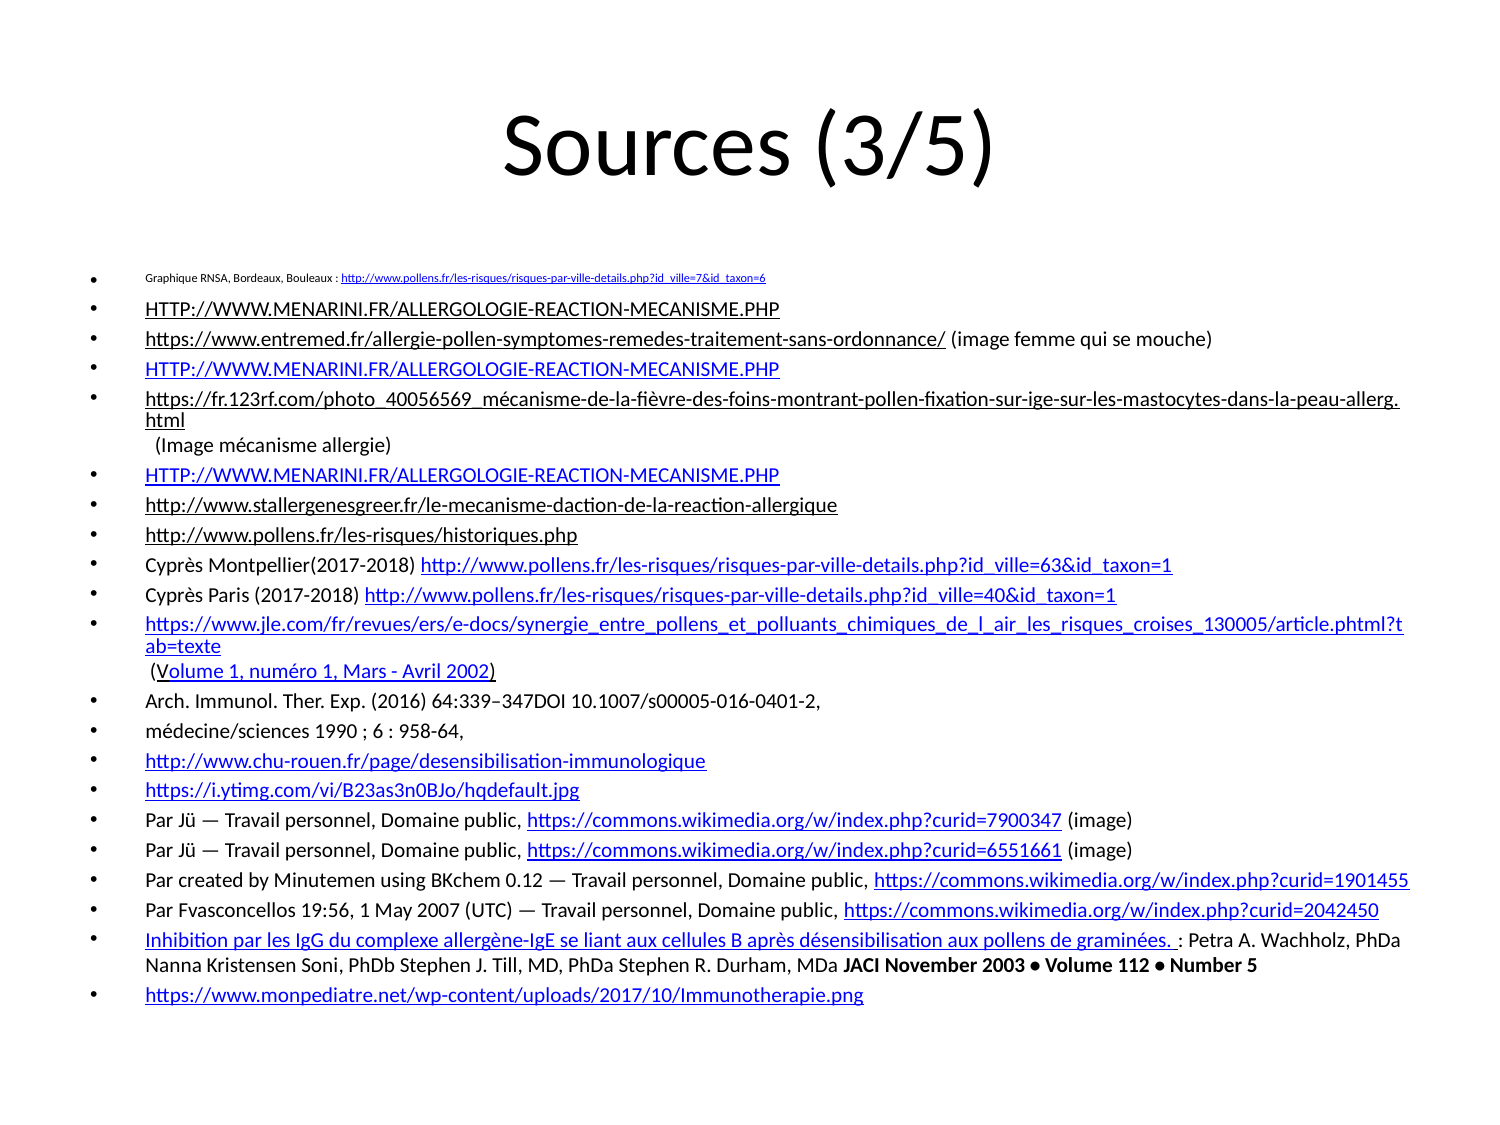

# Sources (3/5)
Graphique RNSA, Bordeaux, Bouleaux : http://www.pollens.fr/les-risques/risques-par-ville-details.php?id_ville=7&id_taxon=6
HTTP://WWW.MENARINI.FR/ALLERGOLOGIE-REACTION-MECANISME.PHP
https://www.entremed.fr/allergie-pollen-symptomes-remedes-traitement-sans-ordonnance/ (image femme qui se mouche)
http://www.menarini.fr/allergologie-reaction-mecanisme.php
https://fr.123rf.com/photo_40056569_mécanisme-de-la-fièvre-des-foins-montrant-pollen-fixation-sur-ige-sur-les-mastocytes-dans-la-peau-allerg.html  (Image mécanisme allergie)
http://www.menarini.fr/allergologie-reaction-mecanisme.php
http://www.stallergenesgreer.fr/le-mecanisme-daction-de-la-reaction-allergique
http://www.pollens.fr/les-risques/historiques.php
Cyprès Montpellier(2017-2018) http://www.pollens.fr/les-risques/risques-par-ville-details.php?id_ville=63&id_taxon=1
Cyprès Paris (2017-2018) http://www.pollens.fr/les-risques/risques-par-ville-details.php?id_ville=40&id_taxon=1
https://www.jle.com/fr/revues/ers/e-docs/synergie_entre_pollens_et_polluants_chimiques_de_l_air_les_risques_croises_130005/article.phtml?tab=texte (Volume 1, numéro 1, Mars - Avril 2002)
Arch. Immunol. Ther. Exp. (2016) 64:339–347DOI 10.1007/s00005-016-0401-2,
médecine/sciences 1990 ; 6 : 958-64,
http://www.chu-rouen.fr/page/desensibilisation-immunologique
https://i.ytimg.com/vi/B23as3n0BJo/hqdefault.jpg
Par Jü — Travail personnel, Domaine public, https://commons.wikimedia.org/w/index.php?curid=7900347 (image)
Par Jü — Travail personnel, Domaine public, https://commons.wikimedia.org/w/index.php?curid=6551661 (image)
Par created by Minutemen using BKchem 0.12 — Travail personnel, Domaine public, https://commons.wikimedia.org/w/index.php?curid=1901455
Par Fvasconcellos 19:56, 1 May 2007 (UTC) — Travail personnel, Domaine public, https://commons.wikimedia.org/w/index.php?curid=2042450
Inhibition par les IgG du complexe allergène-IgE se liant aux cellules B après désensibilisation aux pollens de graminées. : Petra A. Wachholz, PhDa Nanna Kristensen Soni, PhDb Stephen J. Till, MD, PhDa Stephen R. Durham, MDa JACI November 2003 • Volume 112 • Number 5
https://www.monpediatre.net/wp-content/uploads/2017/10/Immunotherapie.png